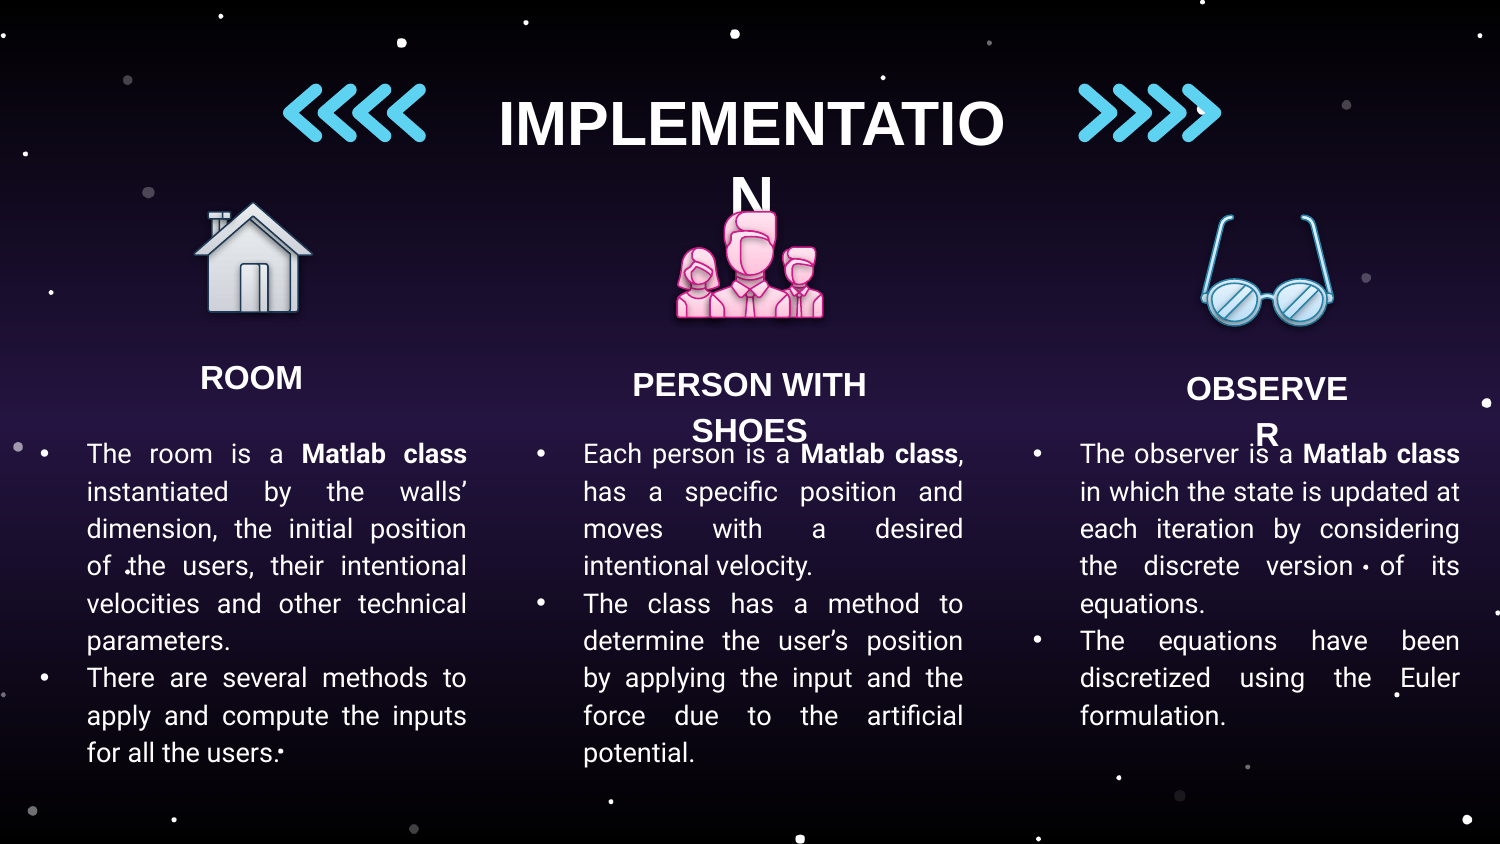

IMPLEMENTATION

ROOM
PERSON WITH SHOES
OBSERVER
Each person is a Matlab class, has a specific position and moves with a desired intentional velocity.
The class has a method to determine the user’s position by applying the input and the force due to the artificial potential.
The observer is a Matlab class in which the state is updated at each iteration by considering the discrete version of its equations.
The equations have been discretized using the Euler formulation.
The room is a Matlab class instantiated by the walls’ dimension, the initial position of the users, their intentional velocities and other technical parameters.
There are several methods to apply and compute the inputs for all the users.